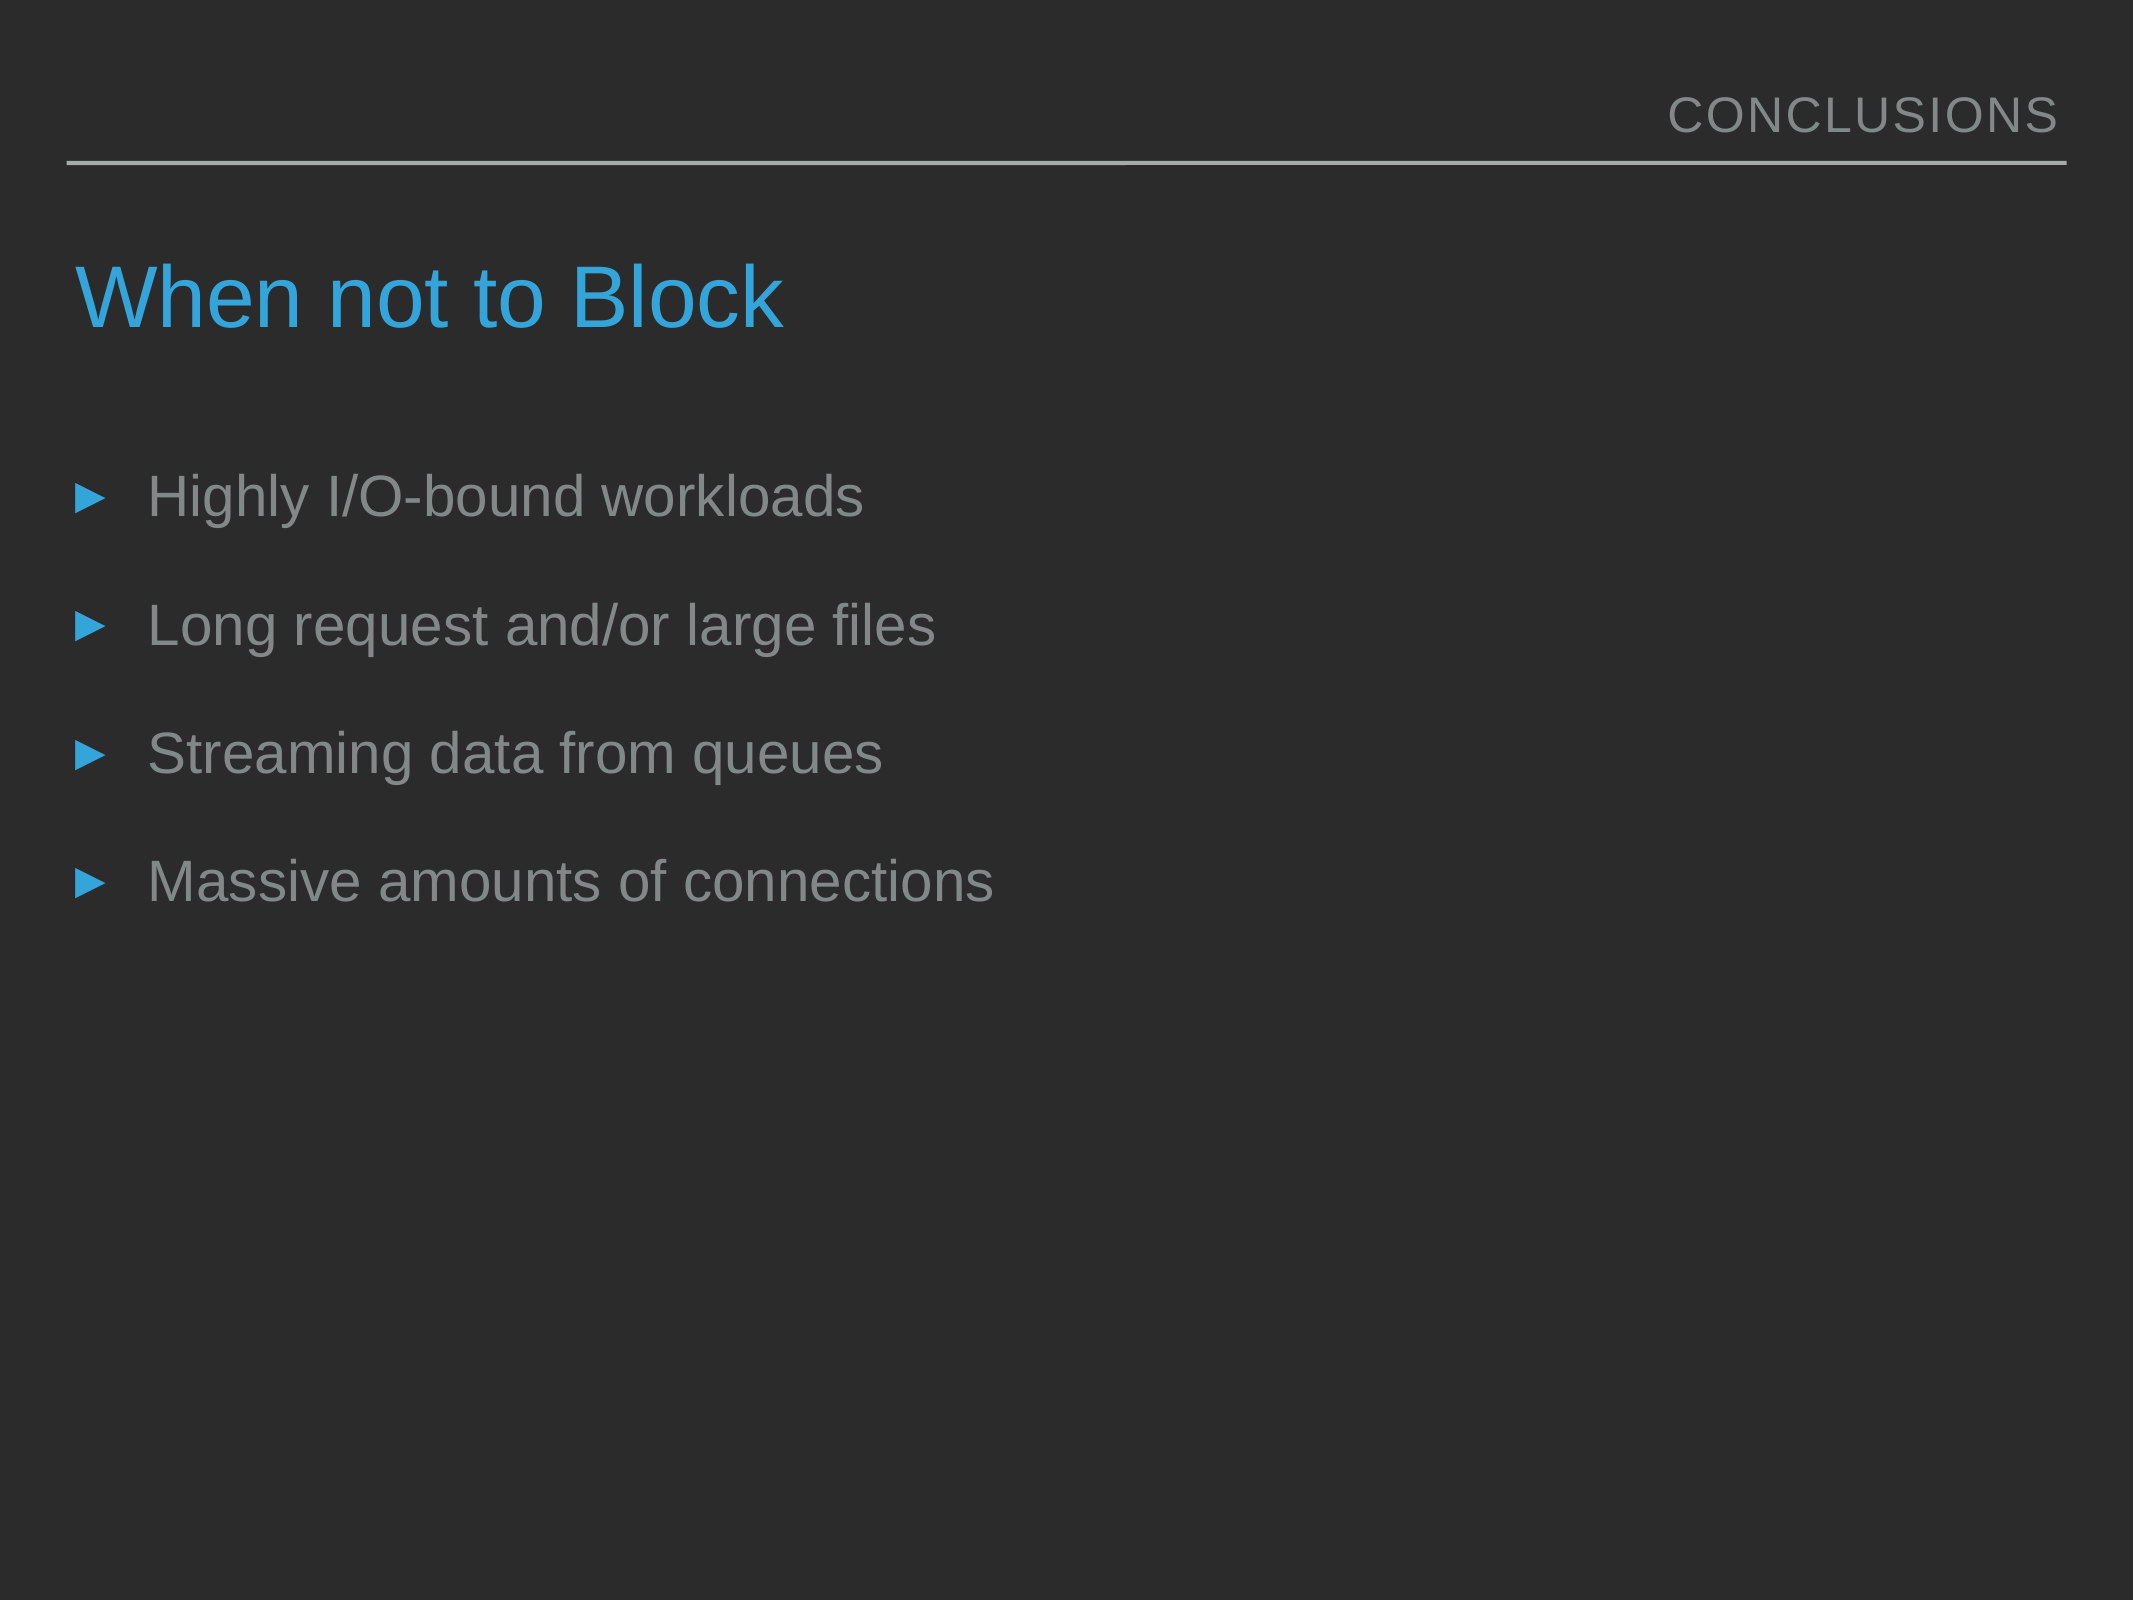

Conclusions
# When not to Block
Highly I/O-bound workloads
Long request and/or large files
Streaming data from queues
Massive amounts of connections